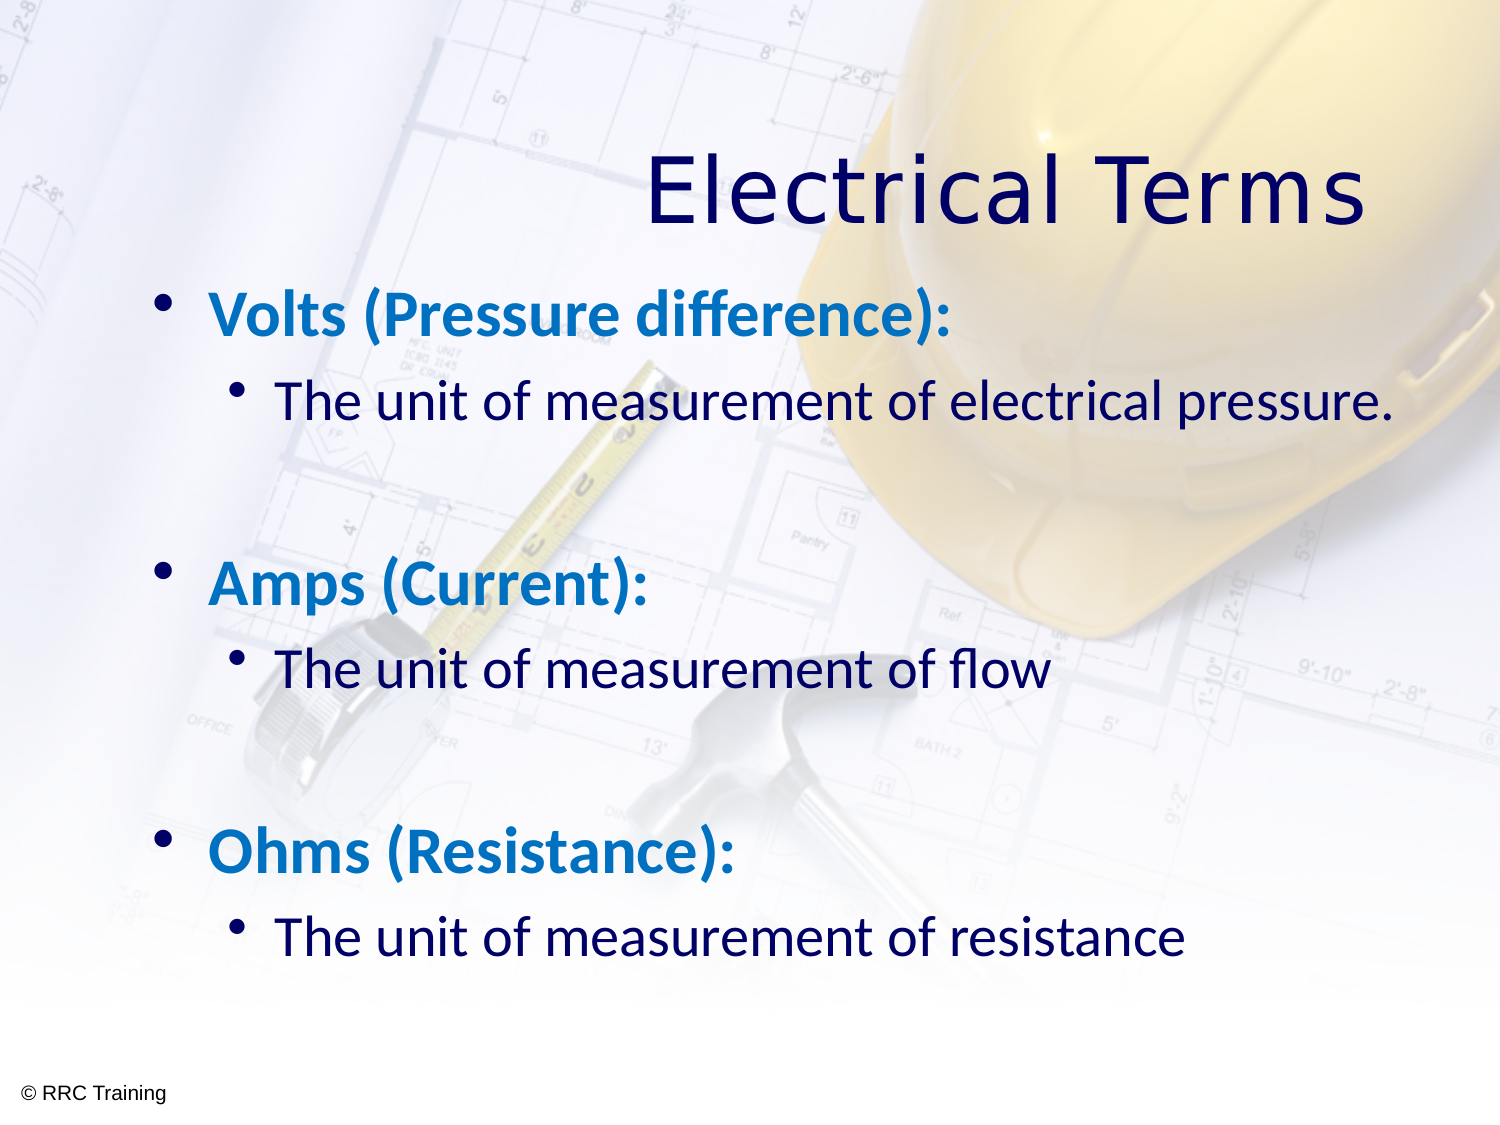

# Electrical Terms
Volts (Pressure difference):
The unit of measurement of electrical pressure.

Amps (Current):
The unit of measurement of flow

Ohms (Resistance):
The unit of measurement of resistance